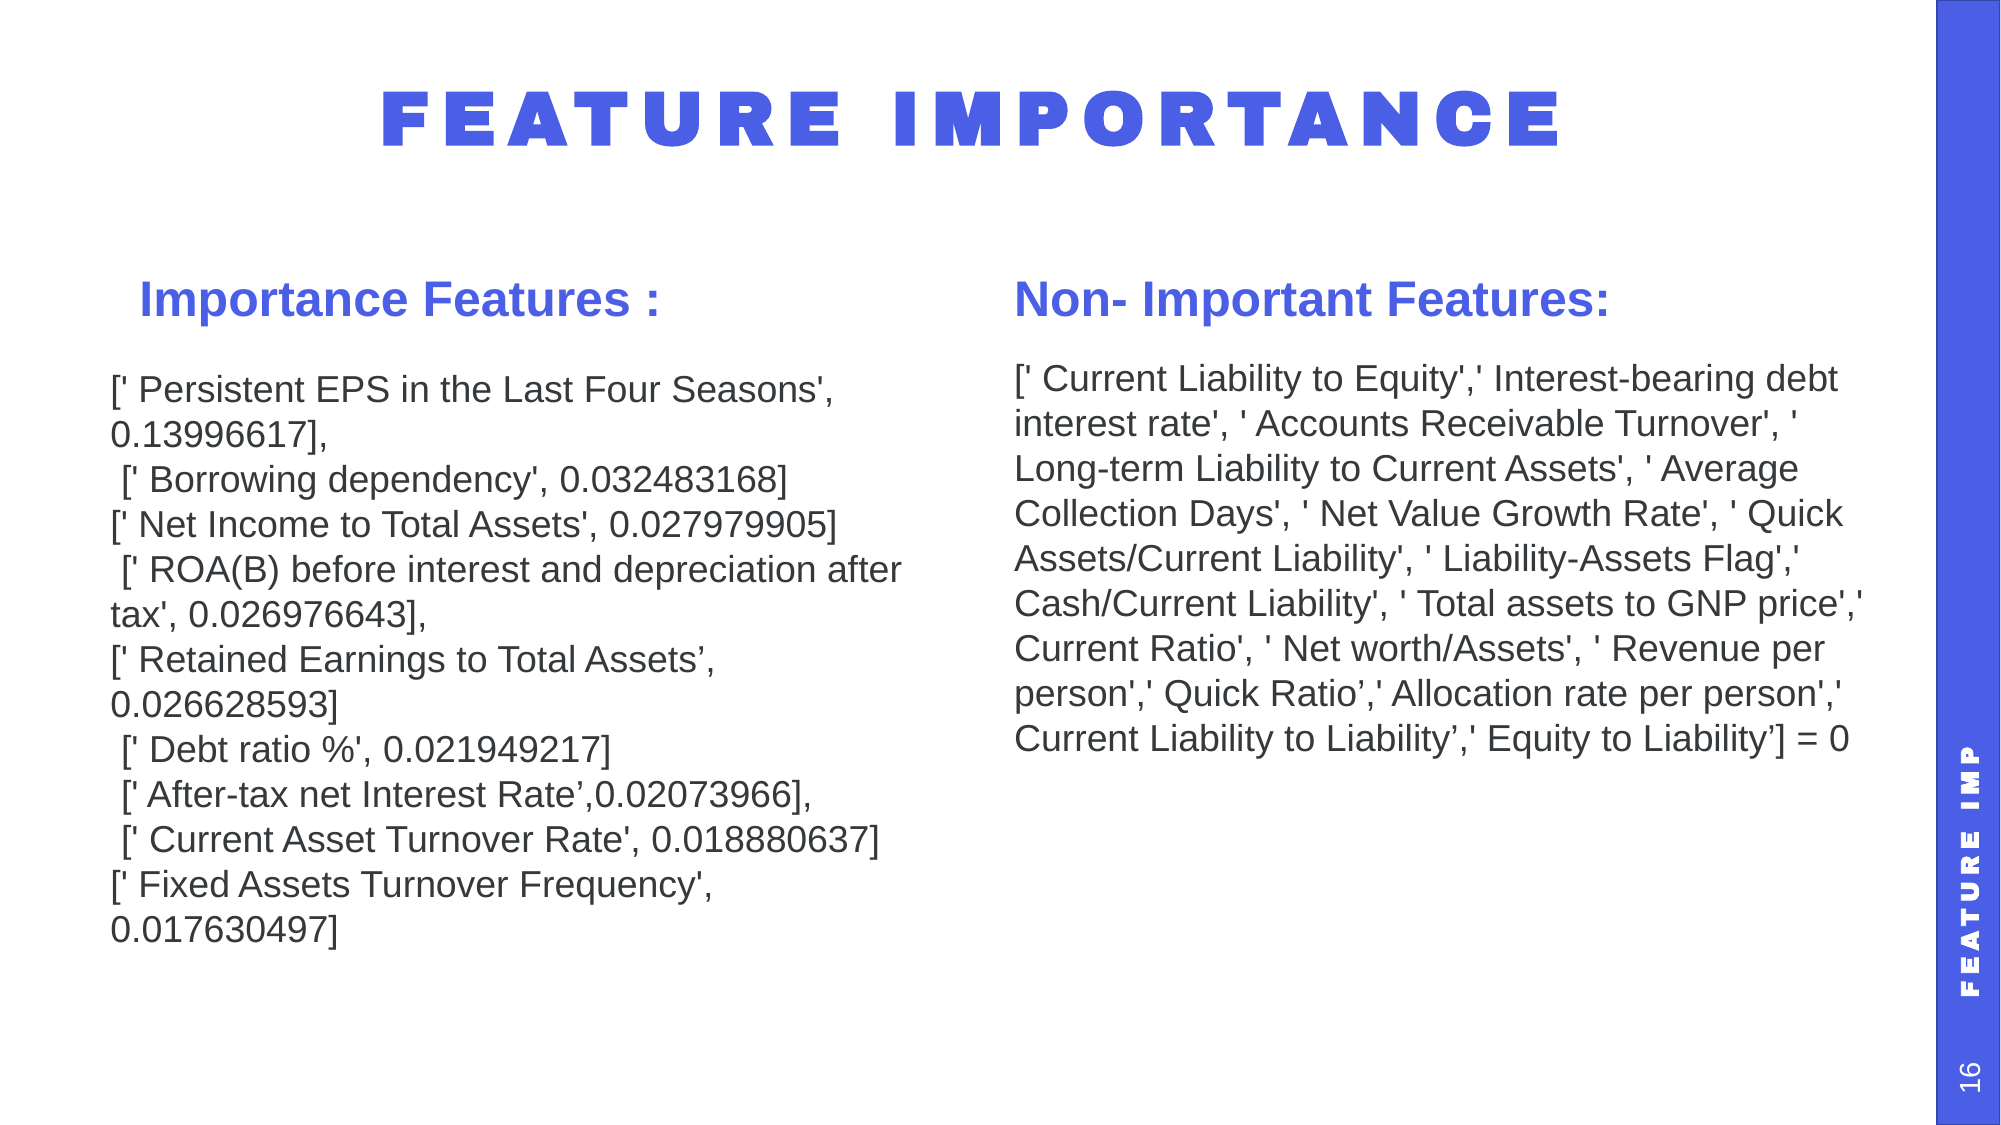

# Feature Importance
Importance Features :
Non- Important Features:
[' Persistent EPS in the Last Four Seasons', 0.13996617],
 [' Borrowing dependency', 0.032483168]
[' Net Income to Total Assets', 0.027979905]
 [' ROA(B) before interest and depreciation after tax', 0.026976643],
[' Retained Earnings to Total Assets’,
0.026628593]
 [' Debt ratio %', 0.021949217]
 [' After-tax net Interest Rate’,0.02073966],
 [' Current Asset Turnover Rate', 0.018880637]
[' Fixed Assets Turnover Frequency', 0.017630497]

[' Current Liability to Equity',' Interest-bearing debt interest rate', ' Accounts Receivable Turnover', ' Long-term Liability to Current Assets', ' Average Collection Days', ' Net Value Growth Rate', ' Quick Assets/Current Liability', ' Liability-Assets Flag',' Cash/Current Liability', ' Total assets to GNP price',' Current Ratio', ' Net worth/Assets', ' Revenue per person',' Quick Ratio’,' Allocation rate per person',' Current Liability to Liability’,' Equity to Liability’] = 0
FEATURE IMP
16